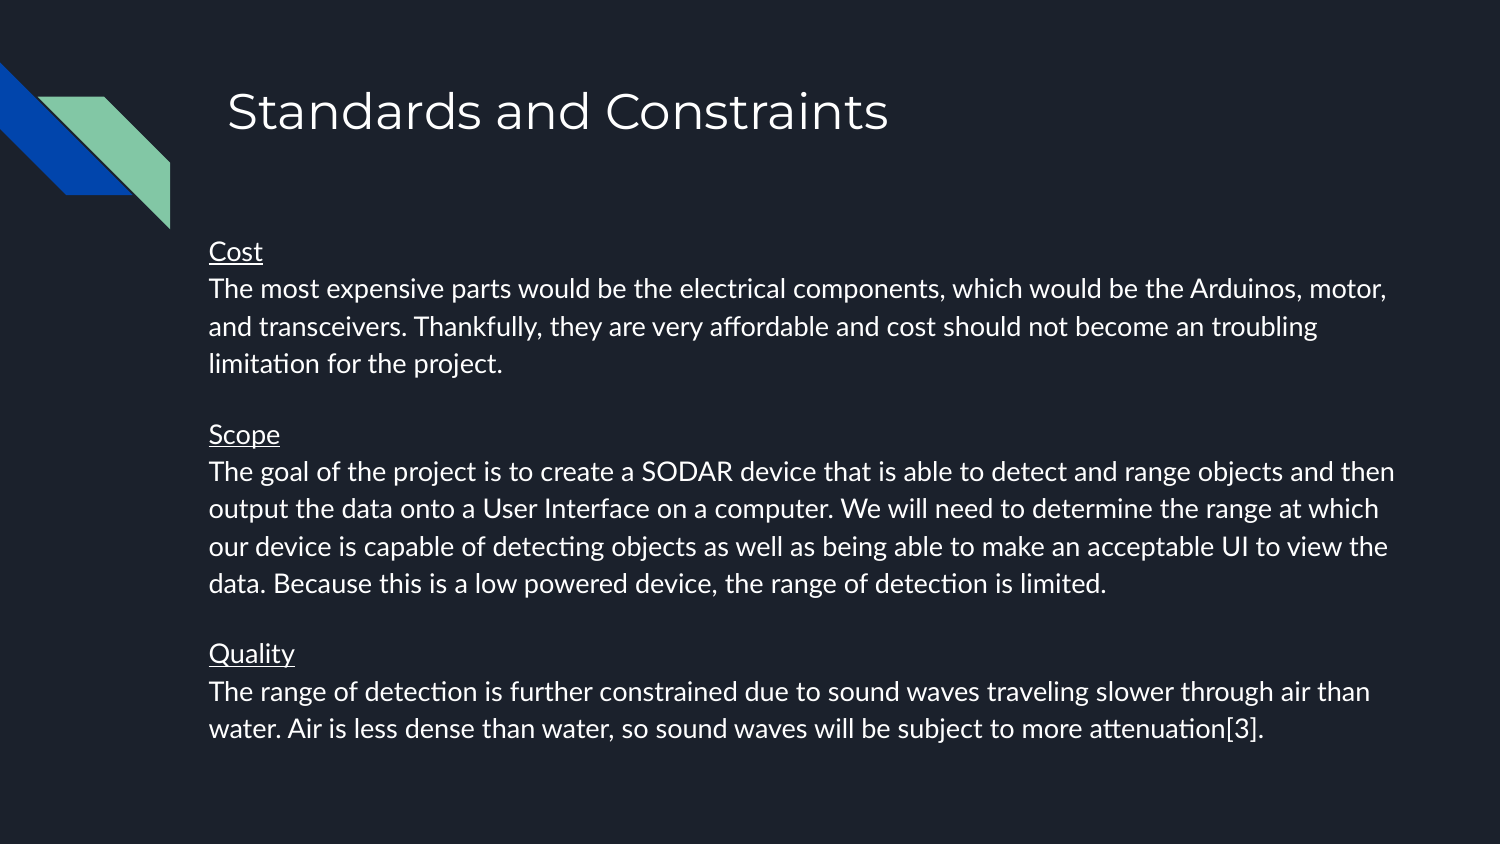

# Standards and Constraints
Cost
The most expensive parts would be the electrical components, which would be the Arduinos, motor, and transceivers. Thankfully, they are very affordable and cost should not become an troubling limitation for the project.
Scope
The goal of the project is to create a SODAR device that is able to detect and range objects and then output the data onto a User Interface on a computer. We will need to determine the range at which our device is capable of detecting objects as well as being able to make an acceptable UI to view the data. Because this is a low powered device, the range of detection is limited.
Quality
The range of detection is further constrained due to sound waves traveling slower through air than water. Air is less dense than water, so sound waves will be subject to more attenuation[3].